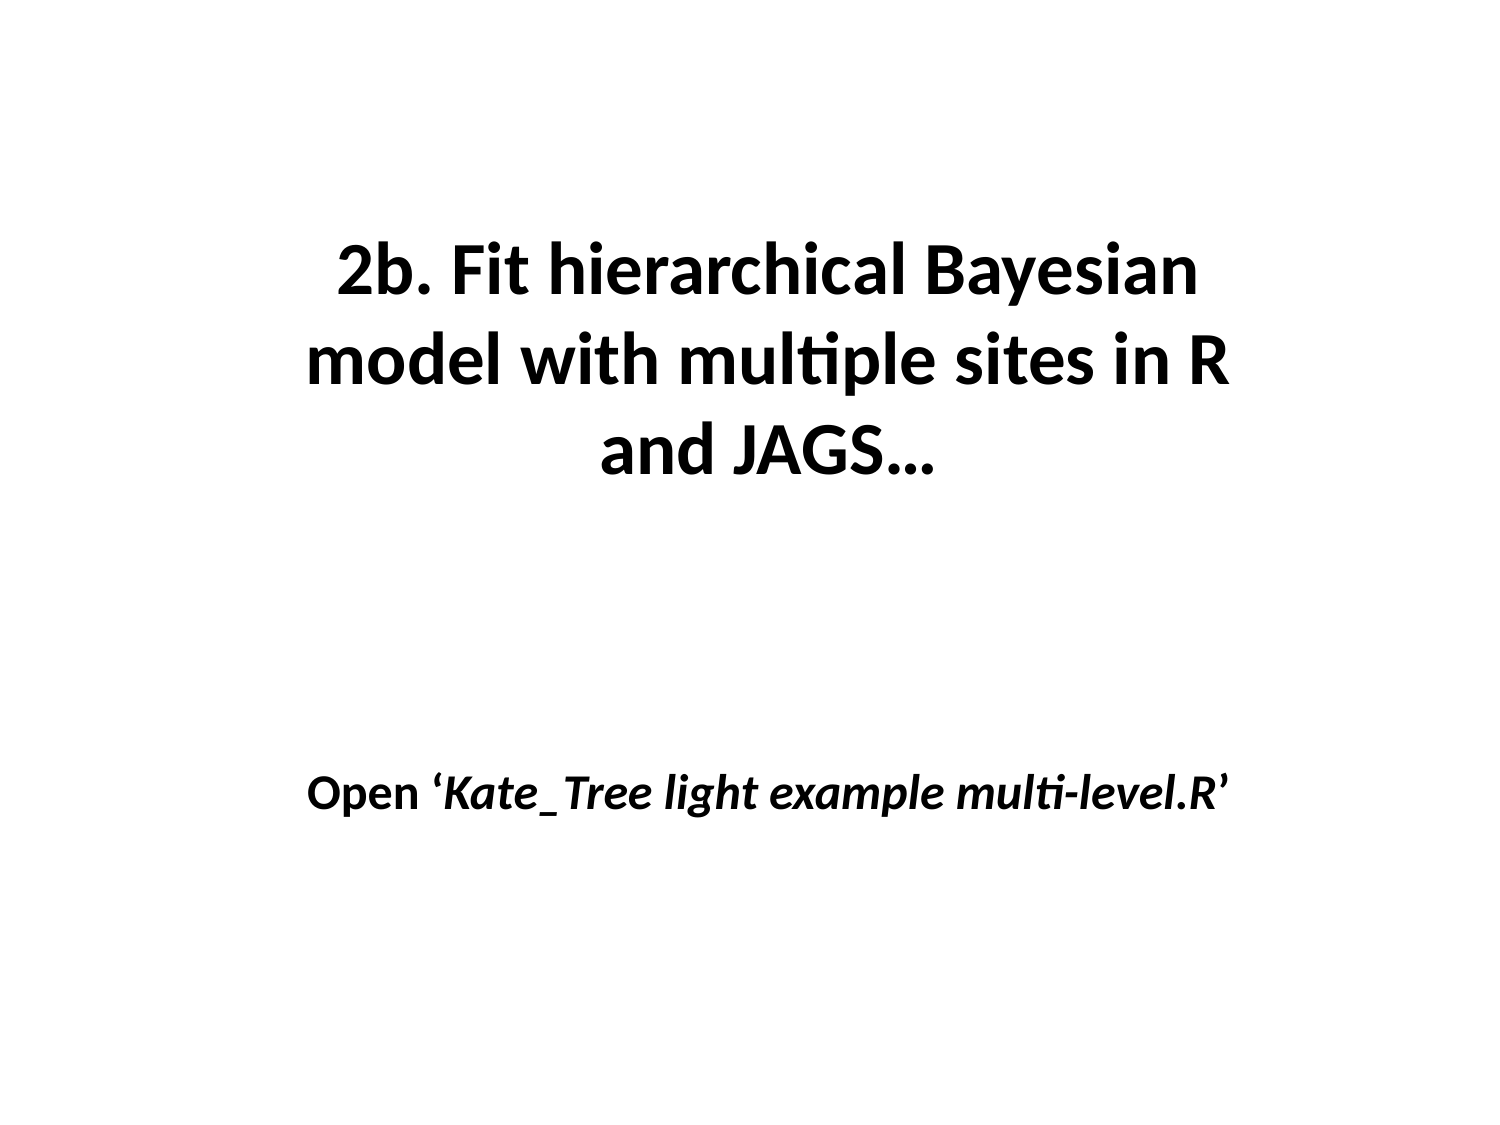

2b. Fit hierarchical Bayesian model with multiple sites in R and JAGS…

Open ‘Kate_Tree light example multi-level.R’